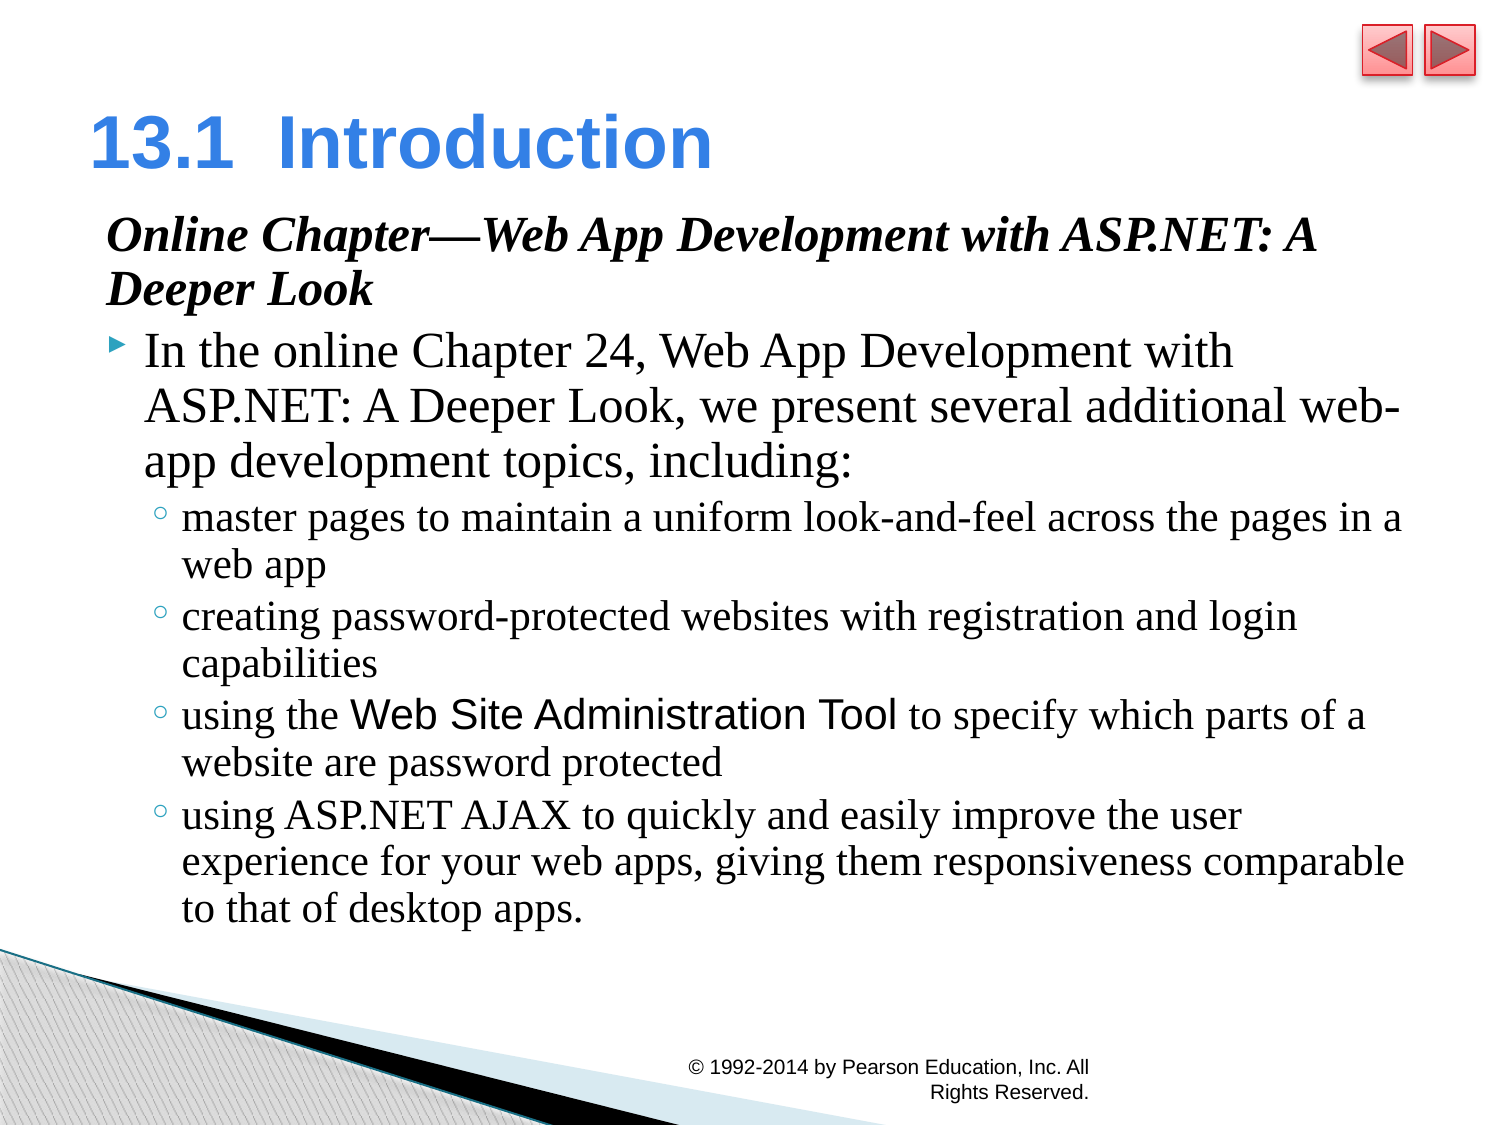

# 13.1  Introduction
Online Chapter—Web App Development with ASP.NET: A Deeper Look
In the online Chapter 24, Web App Development with ASP.NET: A Deeper Look, we present several additional web-app development topics, including:
master pages to maintain a uniform look-and-feel across the pages in a web app
creating password-protected websites with registration and login capabilities
using the Web Site Administration Tool to specify which parts of a website are password protected
using ASP.NET AJAX to quickly and easily improve the user experience for your web apps, giving them responsiveness comparable to that of desktop apps.
© 1992-2014 by Pearson Education, Inc. All Rights Reserved.